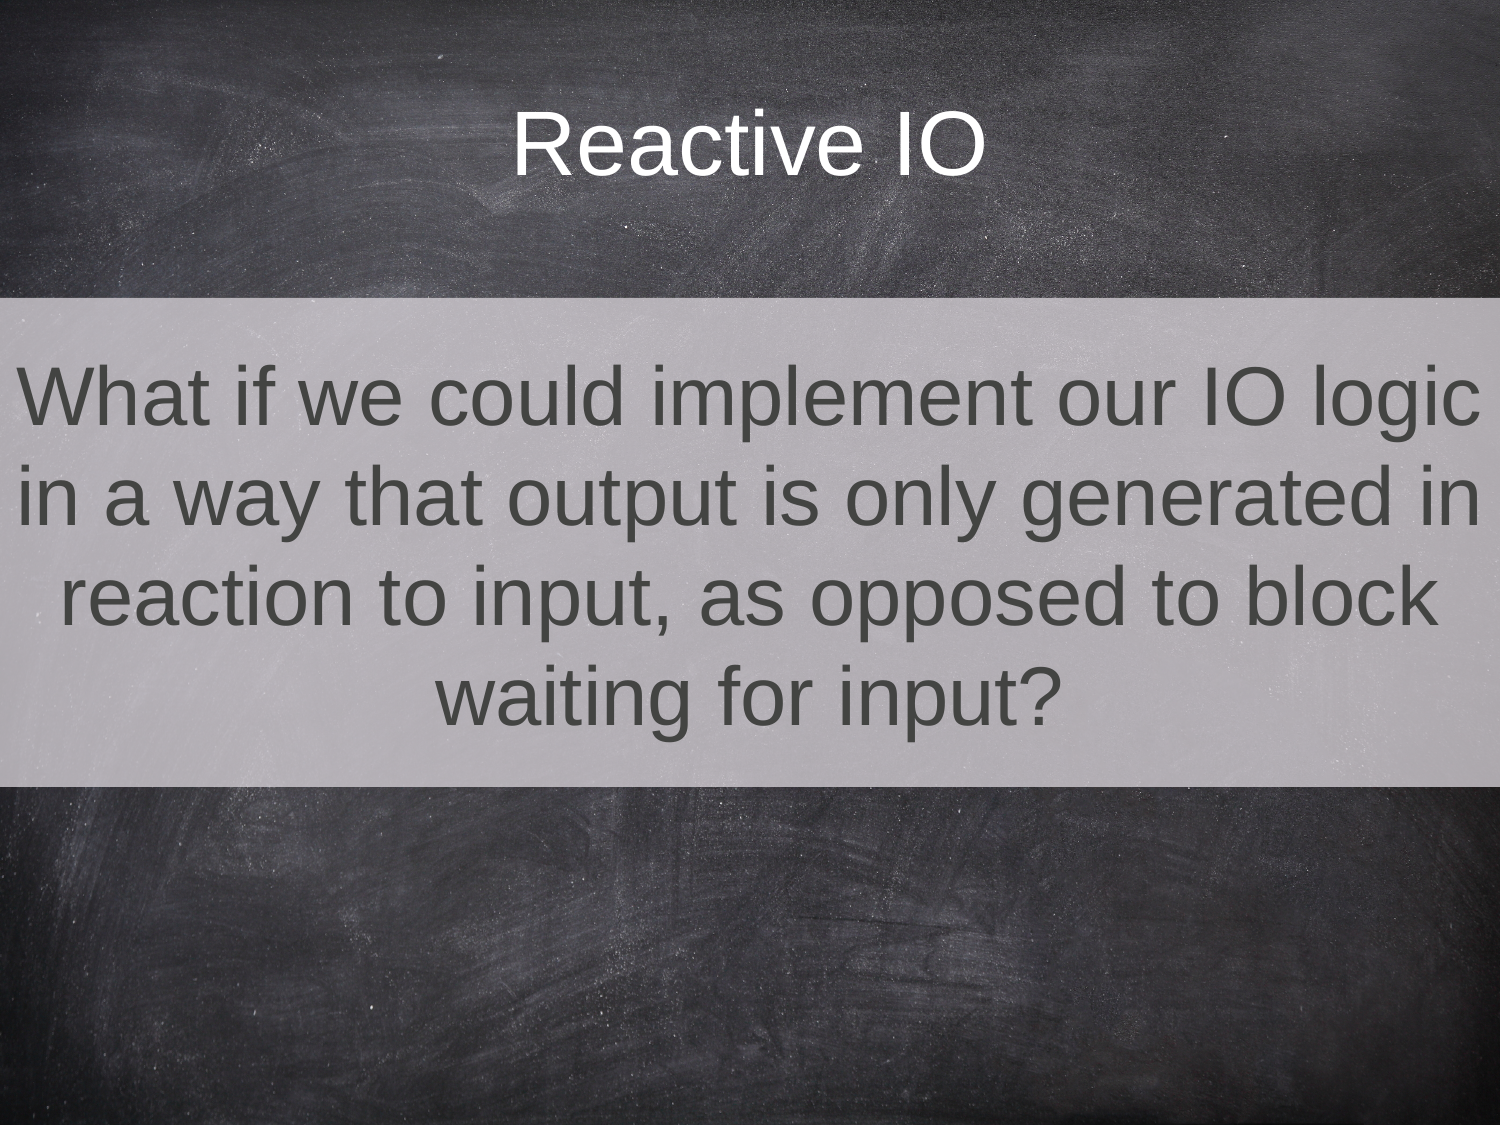

# Reactive IO
What if we could implement our IO logic in a way that output is only generated in reaction to input, as opposed to block waiting for input?